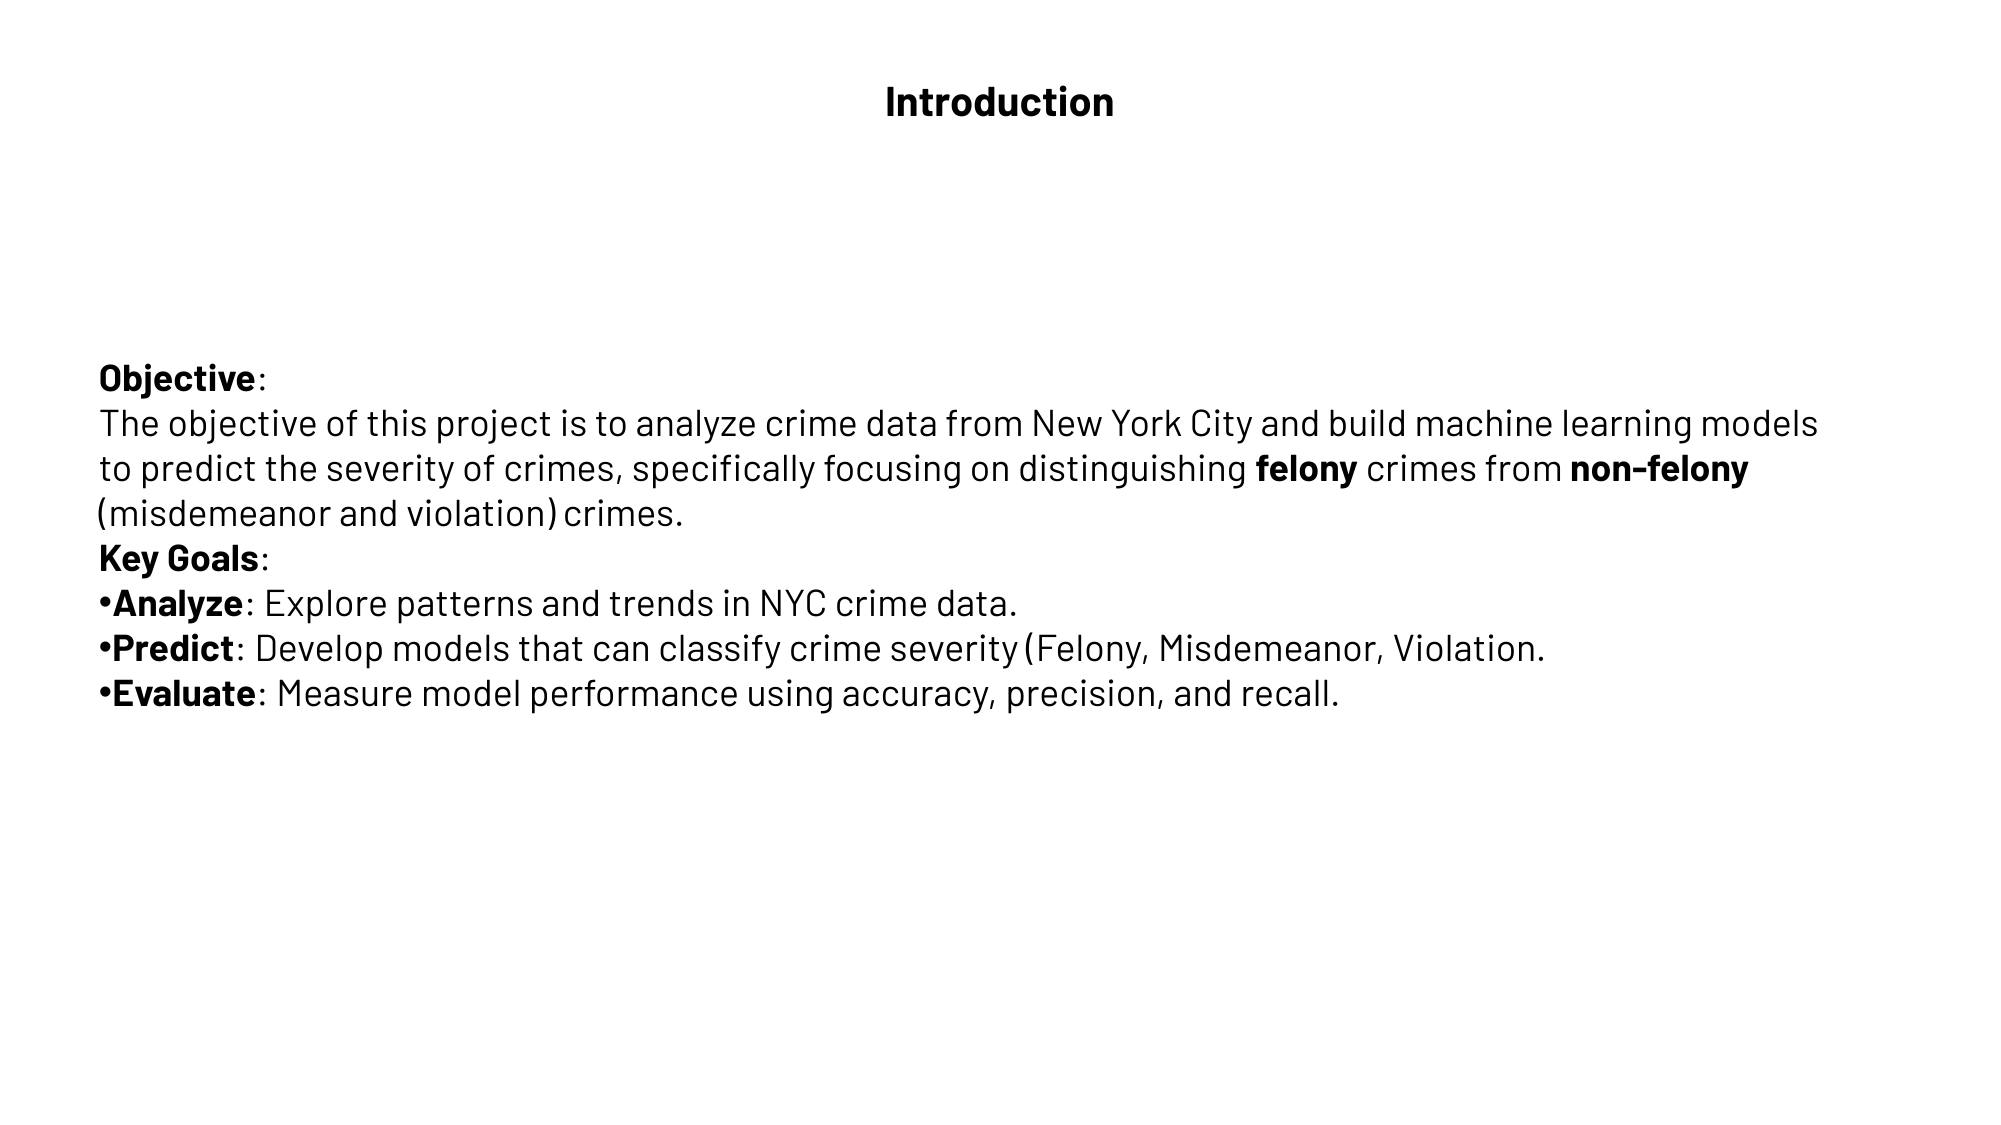

Introduction

Objective:
The objective of this project is to analyze crime data from New York City and build machine learning models to predict the severity of crimes, specifically focusing on distinguishing felony crimes from non-felony (misdemeanor and violation) crimes.
Key Goals:
Analyze: Explore patterns and trends in NYC crime data.
Predict: Develop models that can classify crime severity (Felony, Misdemeanor, Violation.
Evaluate: Measure model performance using accuracy, precision, and recall.